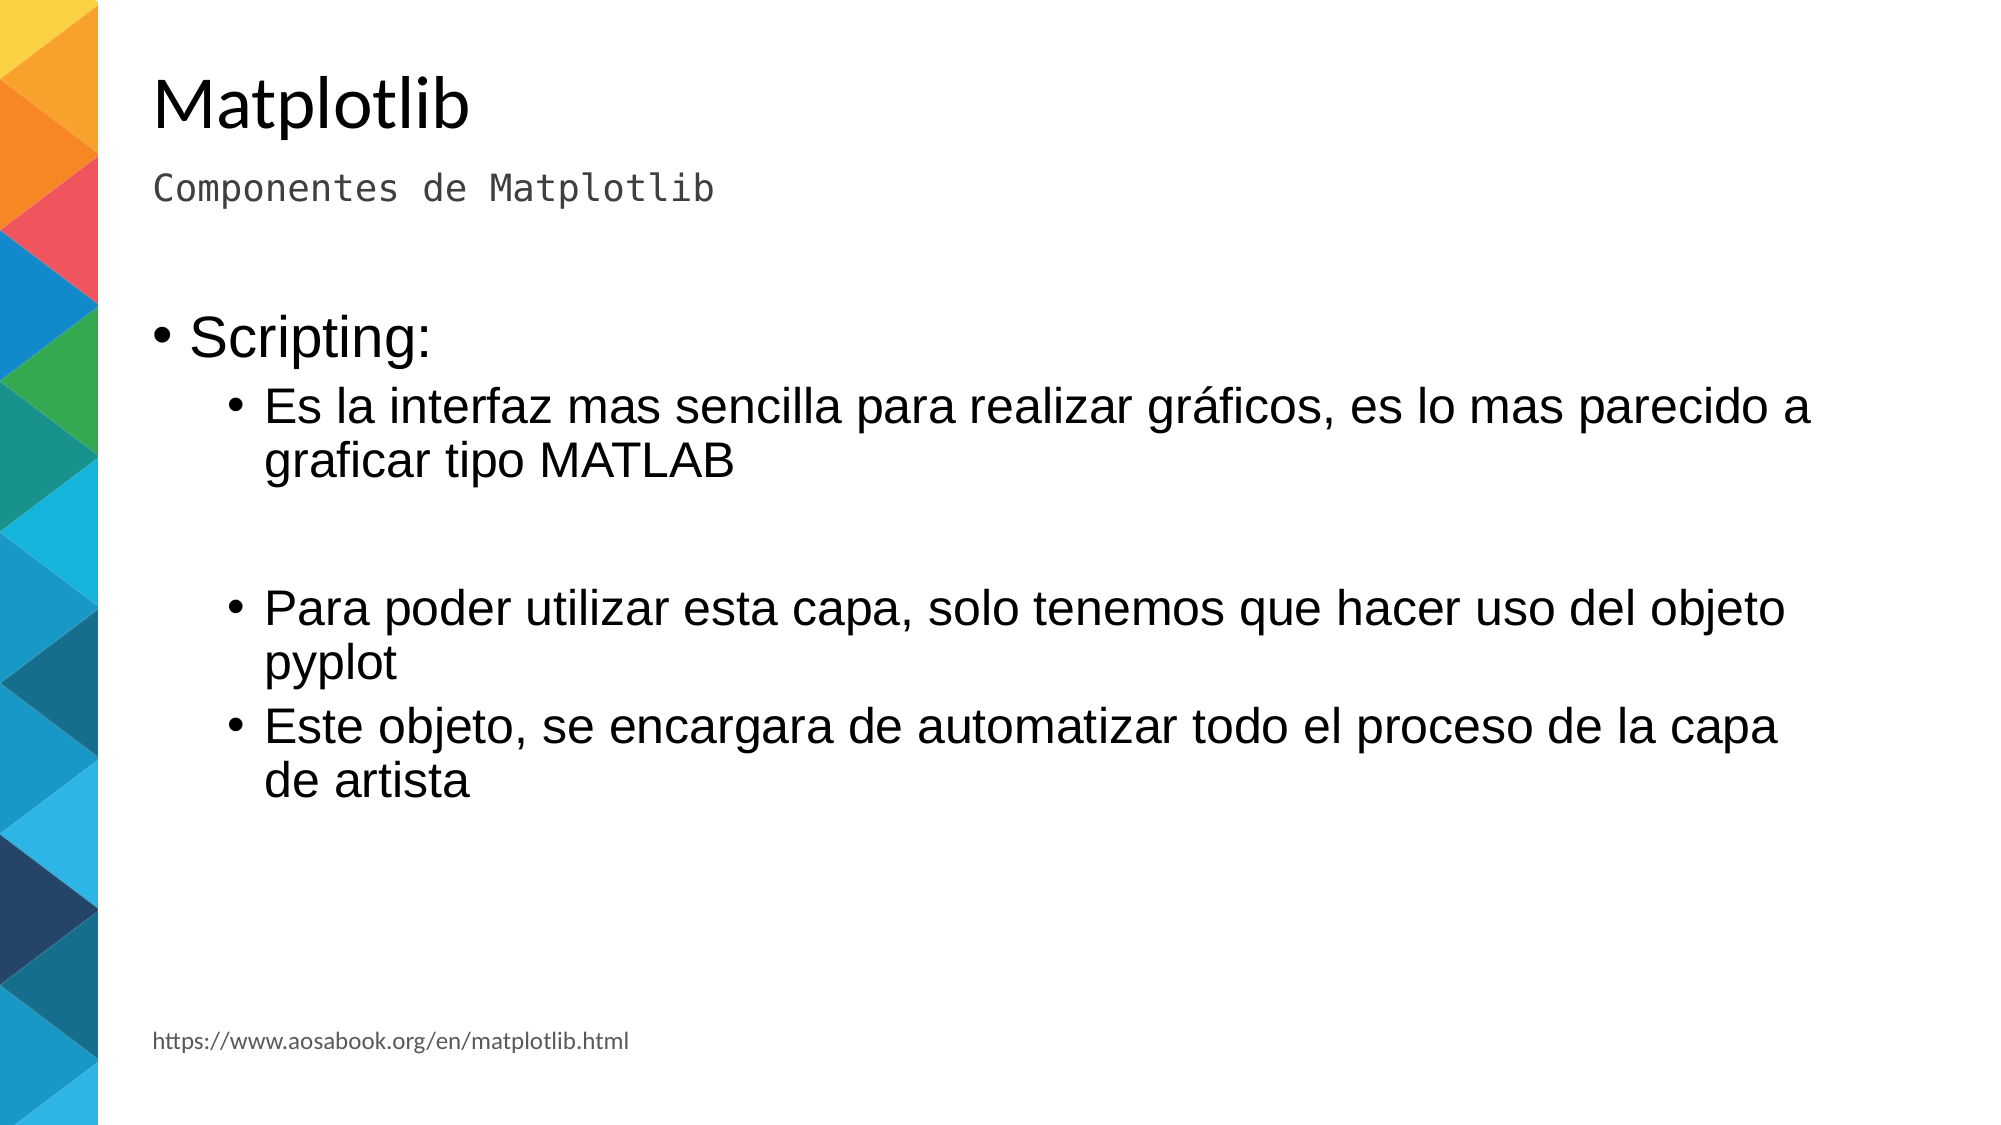

# Matplotlib
Componentes de Matplotlib
Scripting:
Es la interfaz mas sencilla para realizar gráficos, es lo mas parecido a graficar tipo MATLAB

Para poder utilizar esta capa, solo tenemos que hacer uso del objeto pyplot
Este objeto, se encargara de automatizar todo el proceso de la capa de artista

https://www.aosabook.org/en/matplotlib.html